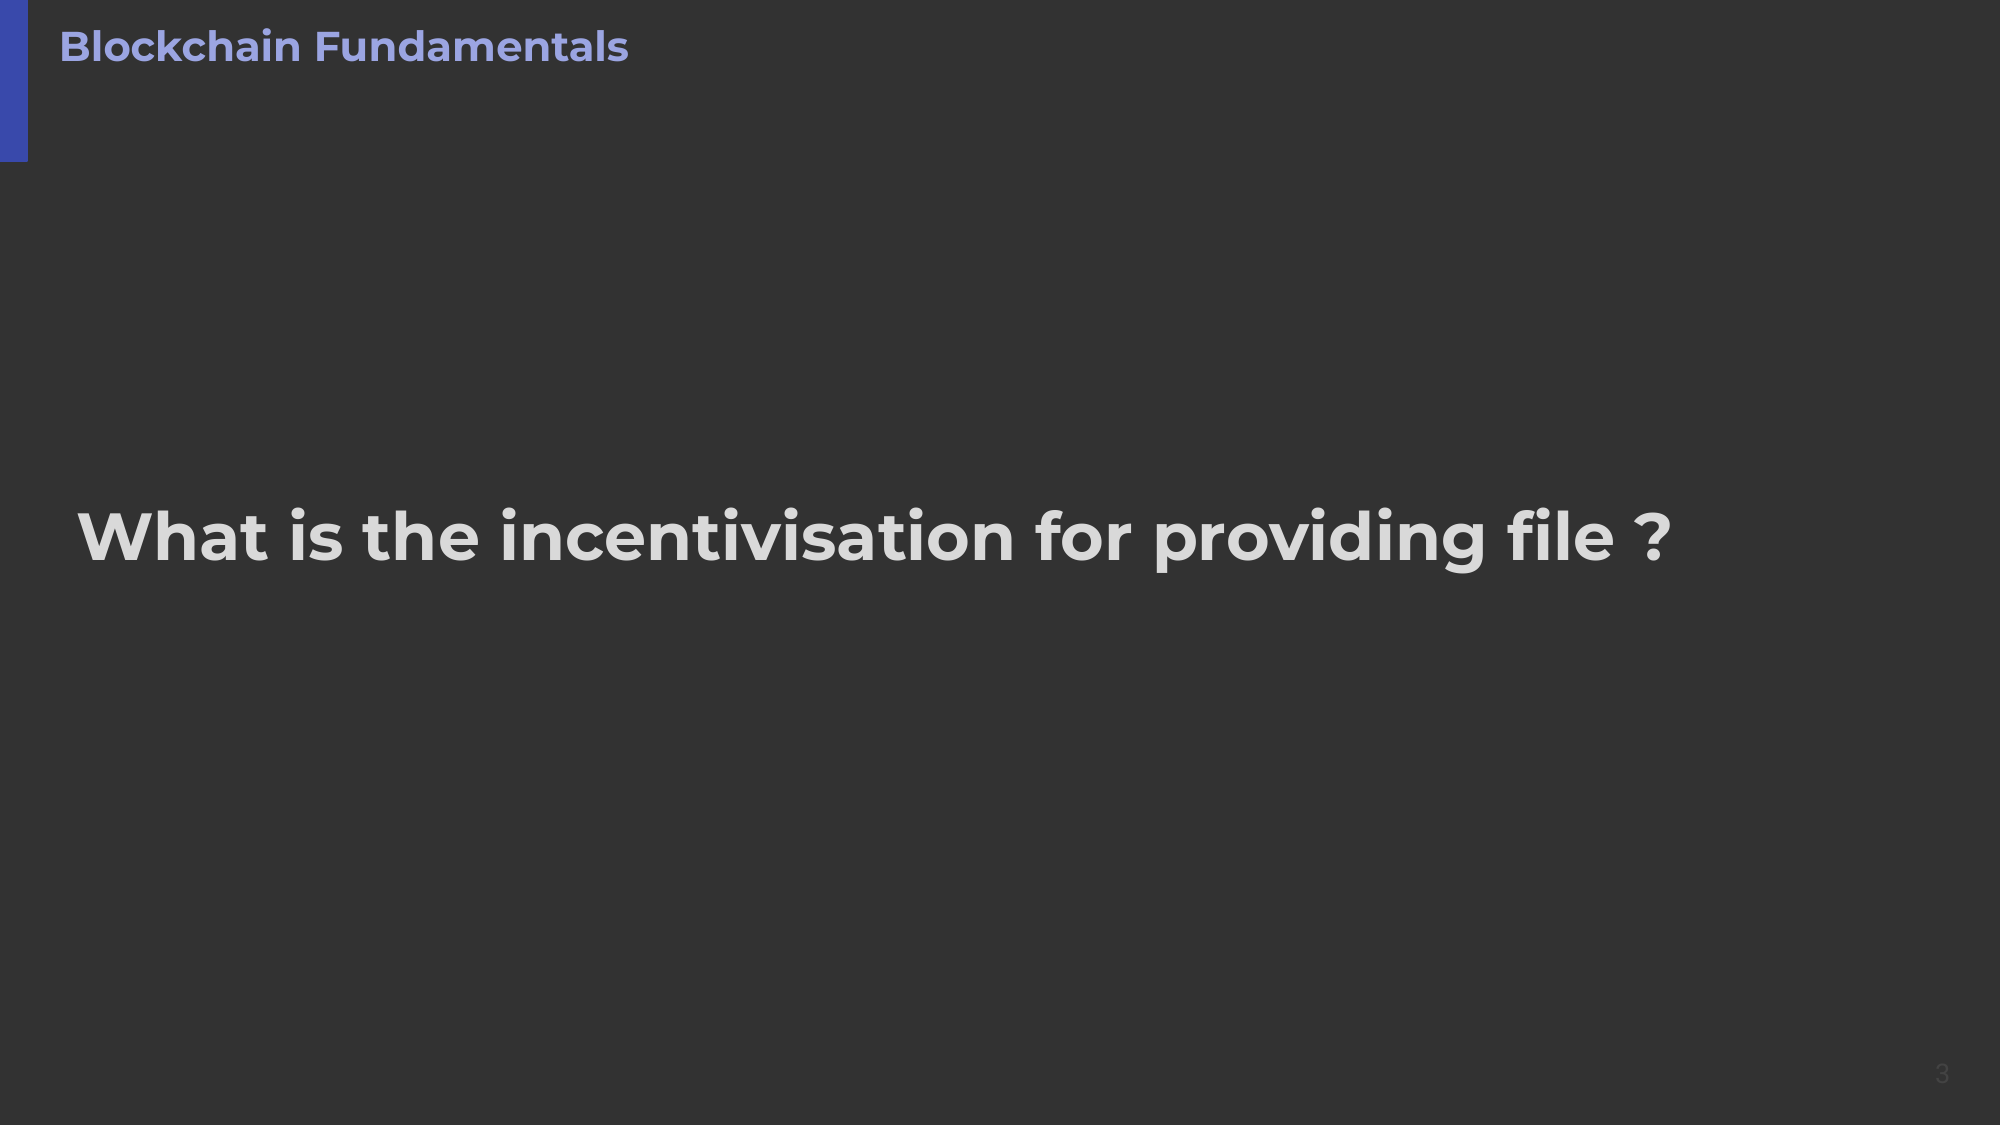

Blockchain Fundamentals
# What is the incentivisation for providing file ?
3